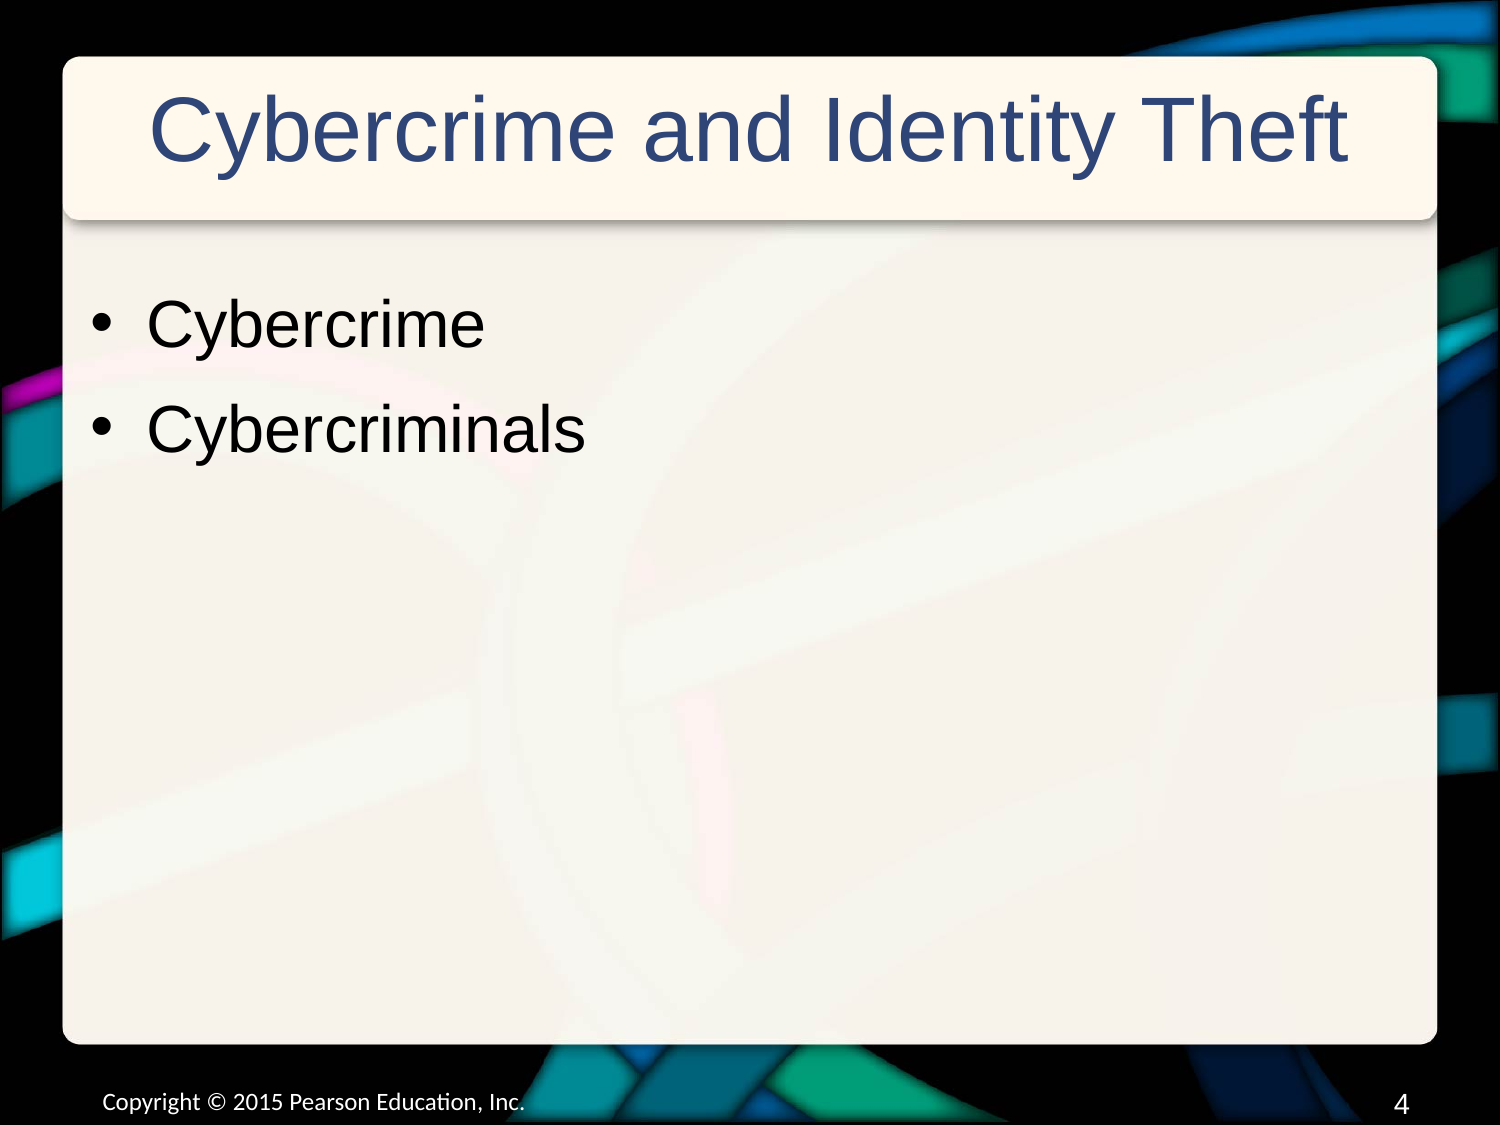

# Cybercrime and Identity Theft
Cybercrime
Cybercriminals
Copyright © 2015 Pearson Education, Inc.
4